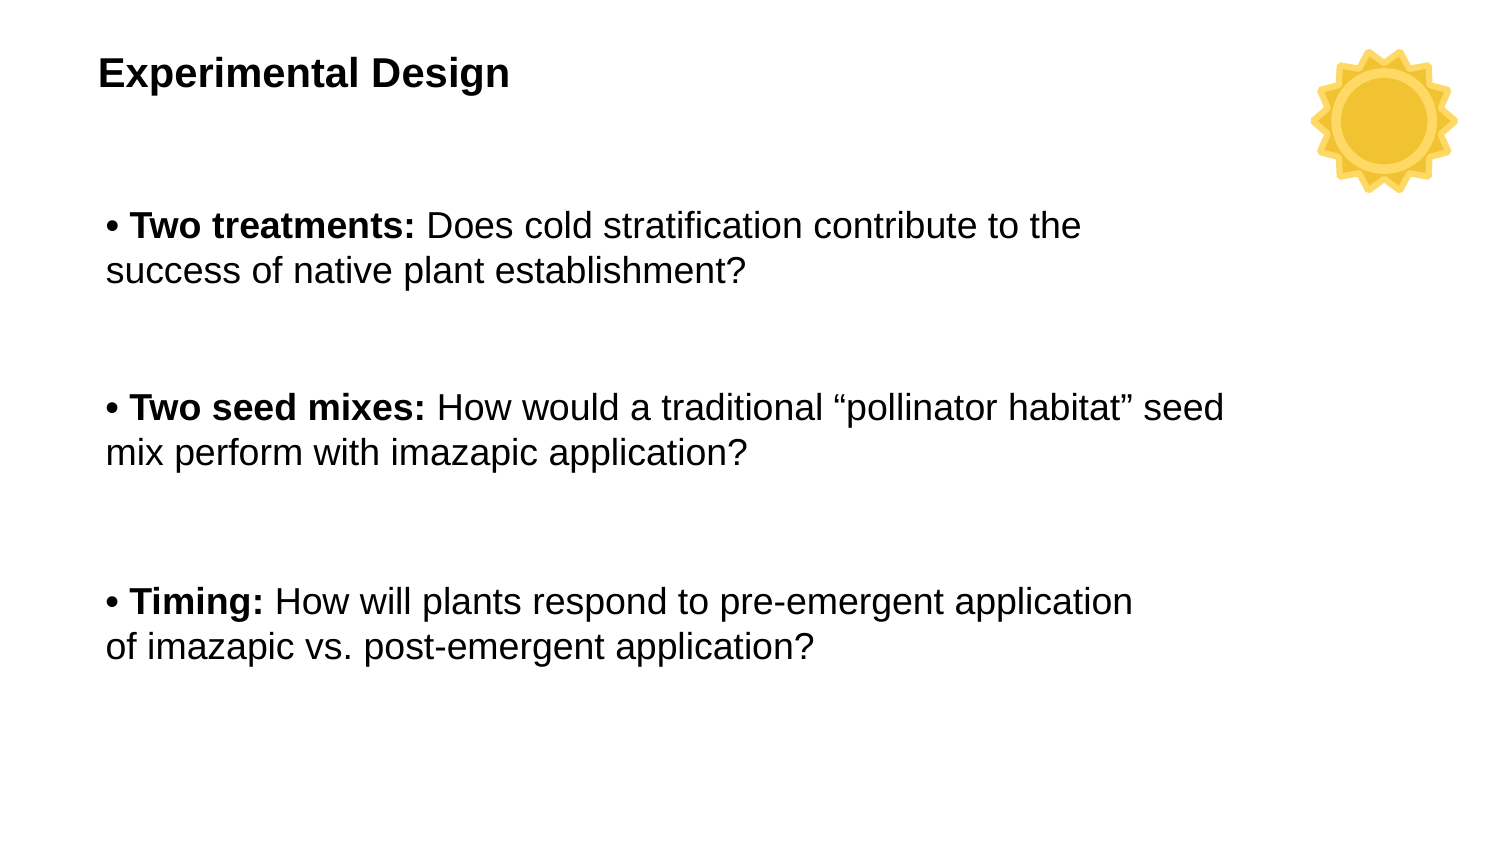

Experimental Design

• Two treatments: Does cold stratification contribute to the success of native plant establishment?
• Two seed mixes: How would a traditional “pollinator habitat” seed mix perform with imazapic application?
• Timing: How will plants respond to pre-emergent application of imazapic vs. post-emergent application?